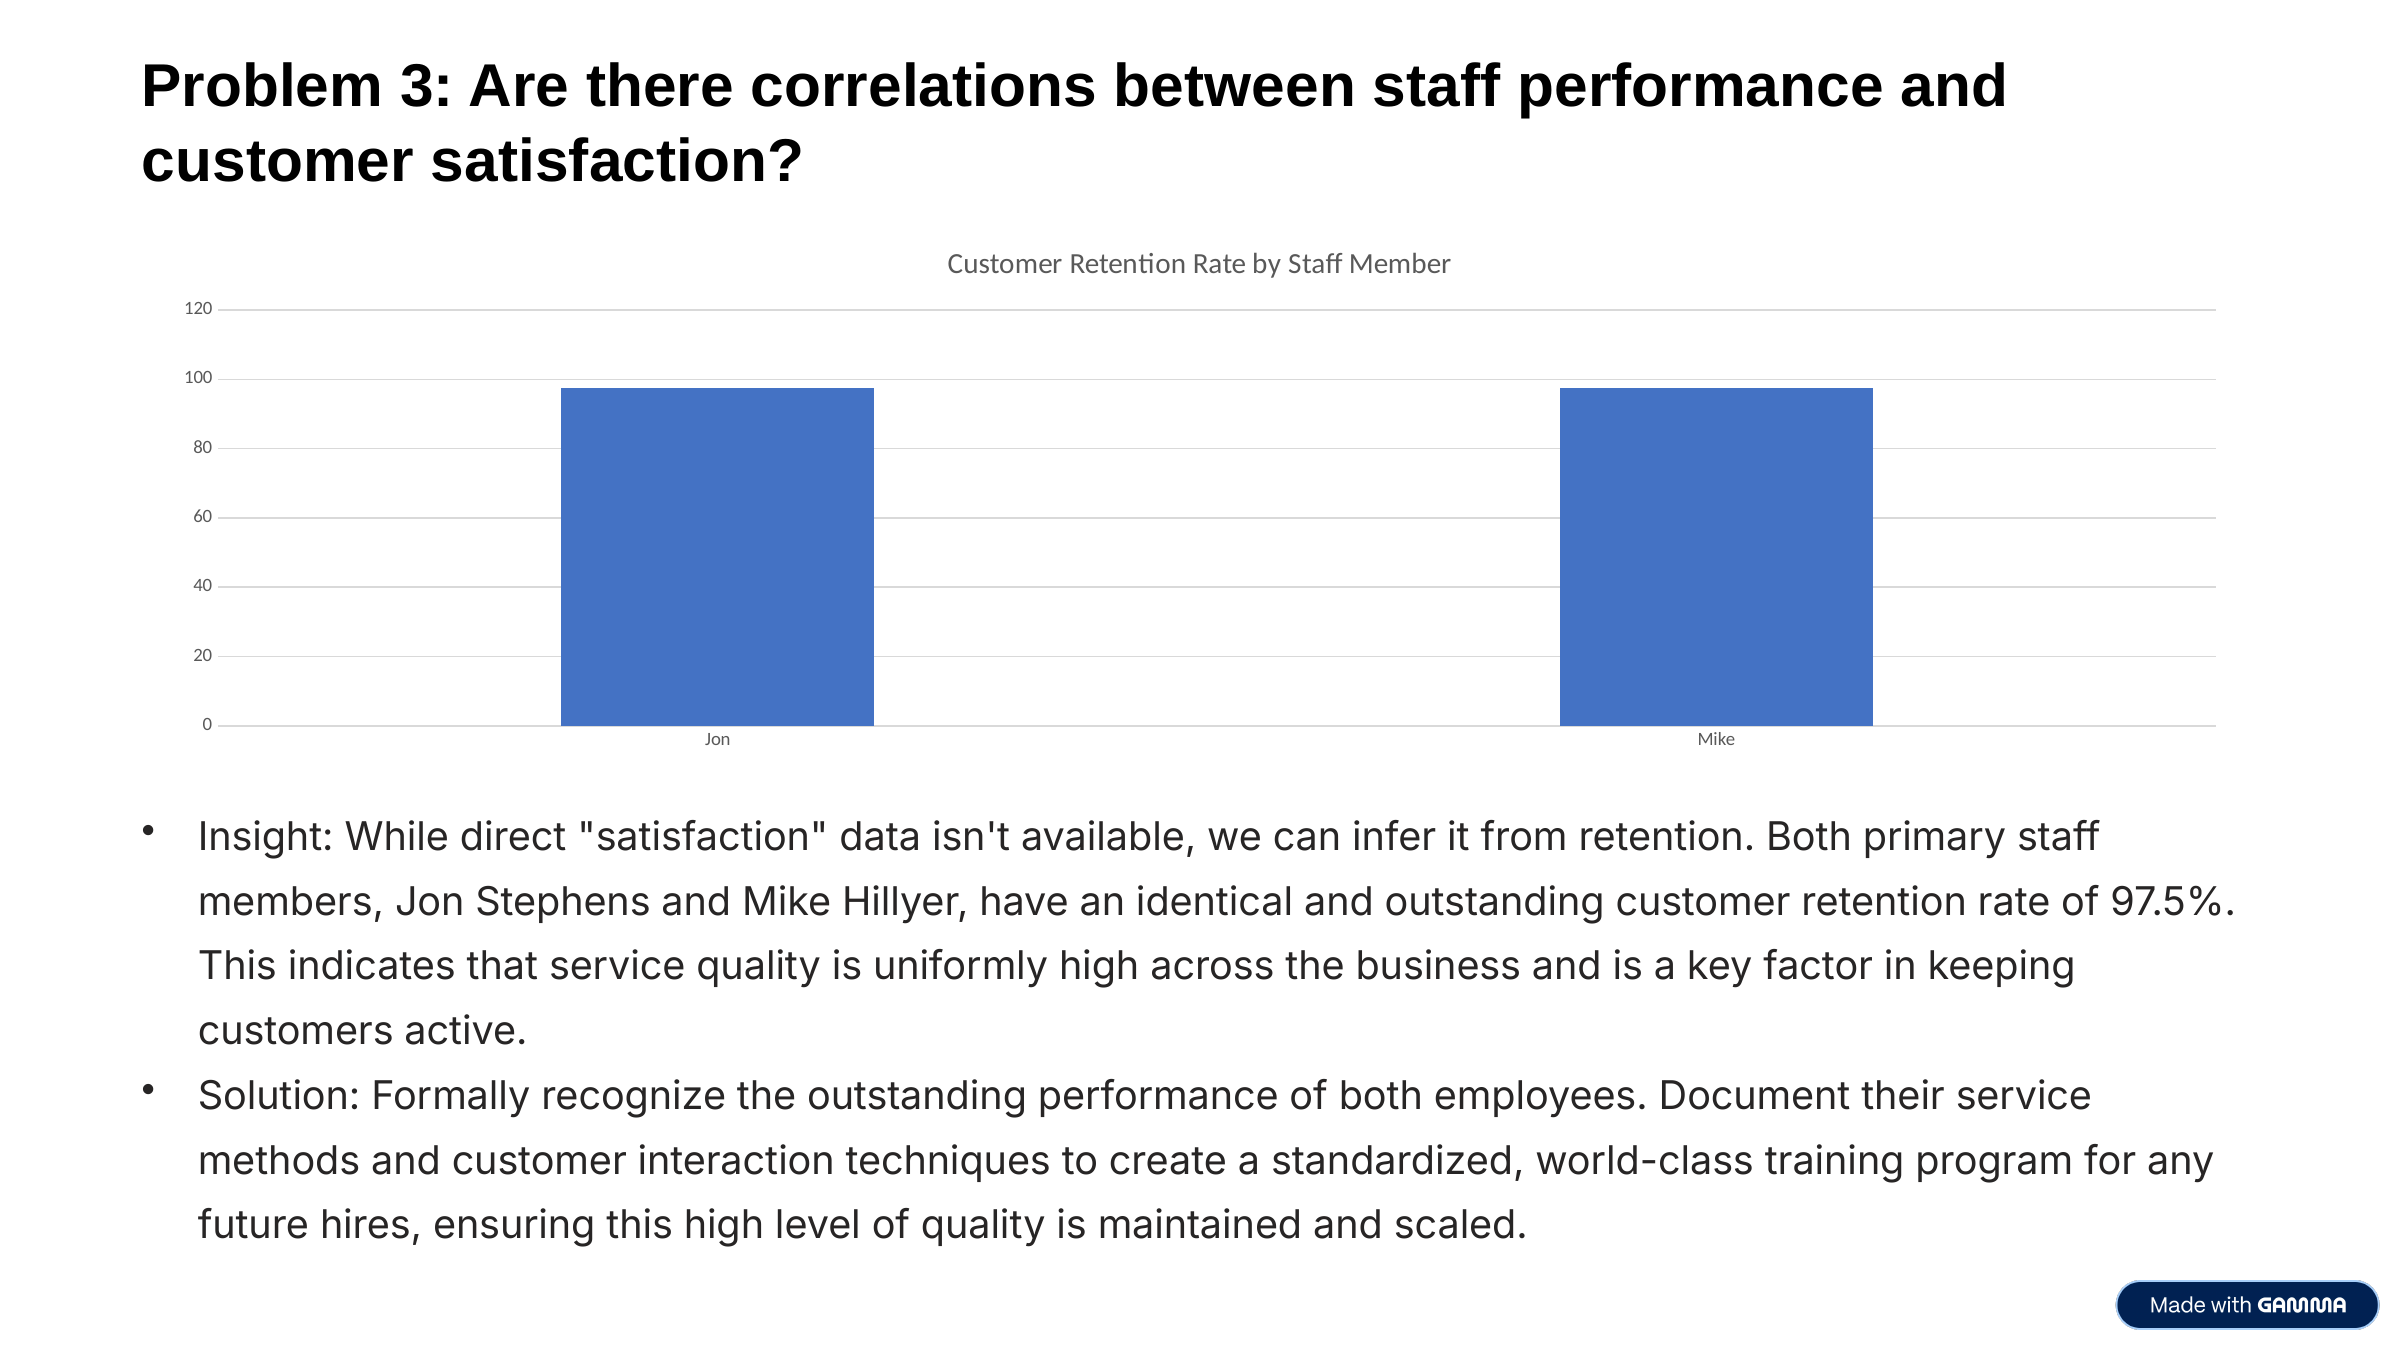

Problem 3: Are there correlations between staff performance and customer satisfaction?

### Chart: Customer Retention Rate by Staff Member

| Category | customer_retention_rate |
|---|---|
| Jon | 97.49583 |
| Mike | 97.49583 |
Insight: While direct "satisfaction" data isn't available, we can infer it from retention. Both primary staff members, Jon Stephens and Mike Hillyer, have an identical and outstanding customer retention rate of 97.5%. This indicates that service quality is uniformly high across the business and is a key factor in keeping customers active.
Solution: Formally recognize the outstanding performance of both employees. Document their service methods and customer interaction techniques to create a standardized, world-class training program for any future hires, ensuring this high level of quality is maintained and scaled.